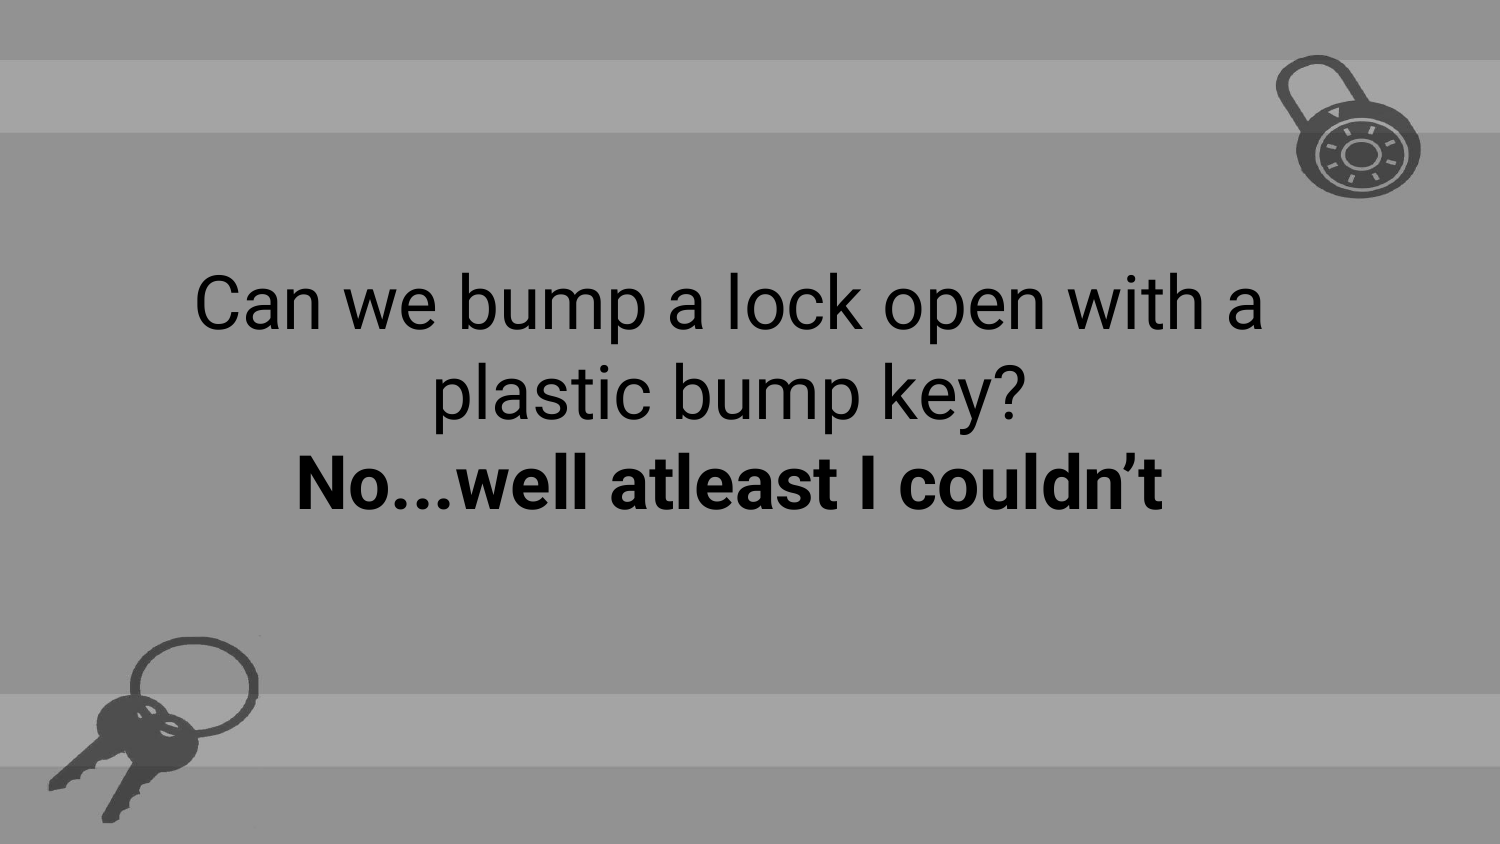

Can we bump a lock open with a plastic bump key?
No...well atleast I couldn’t